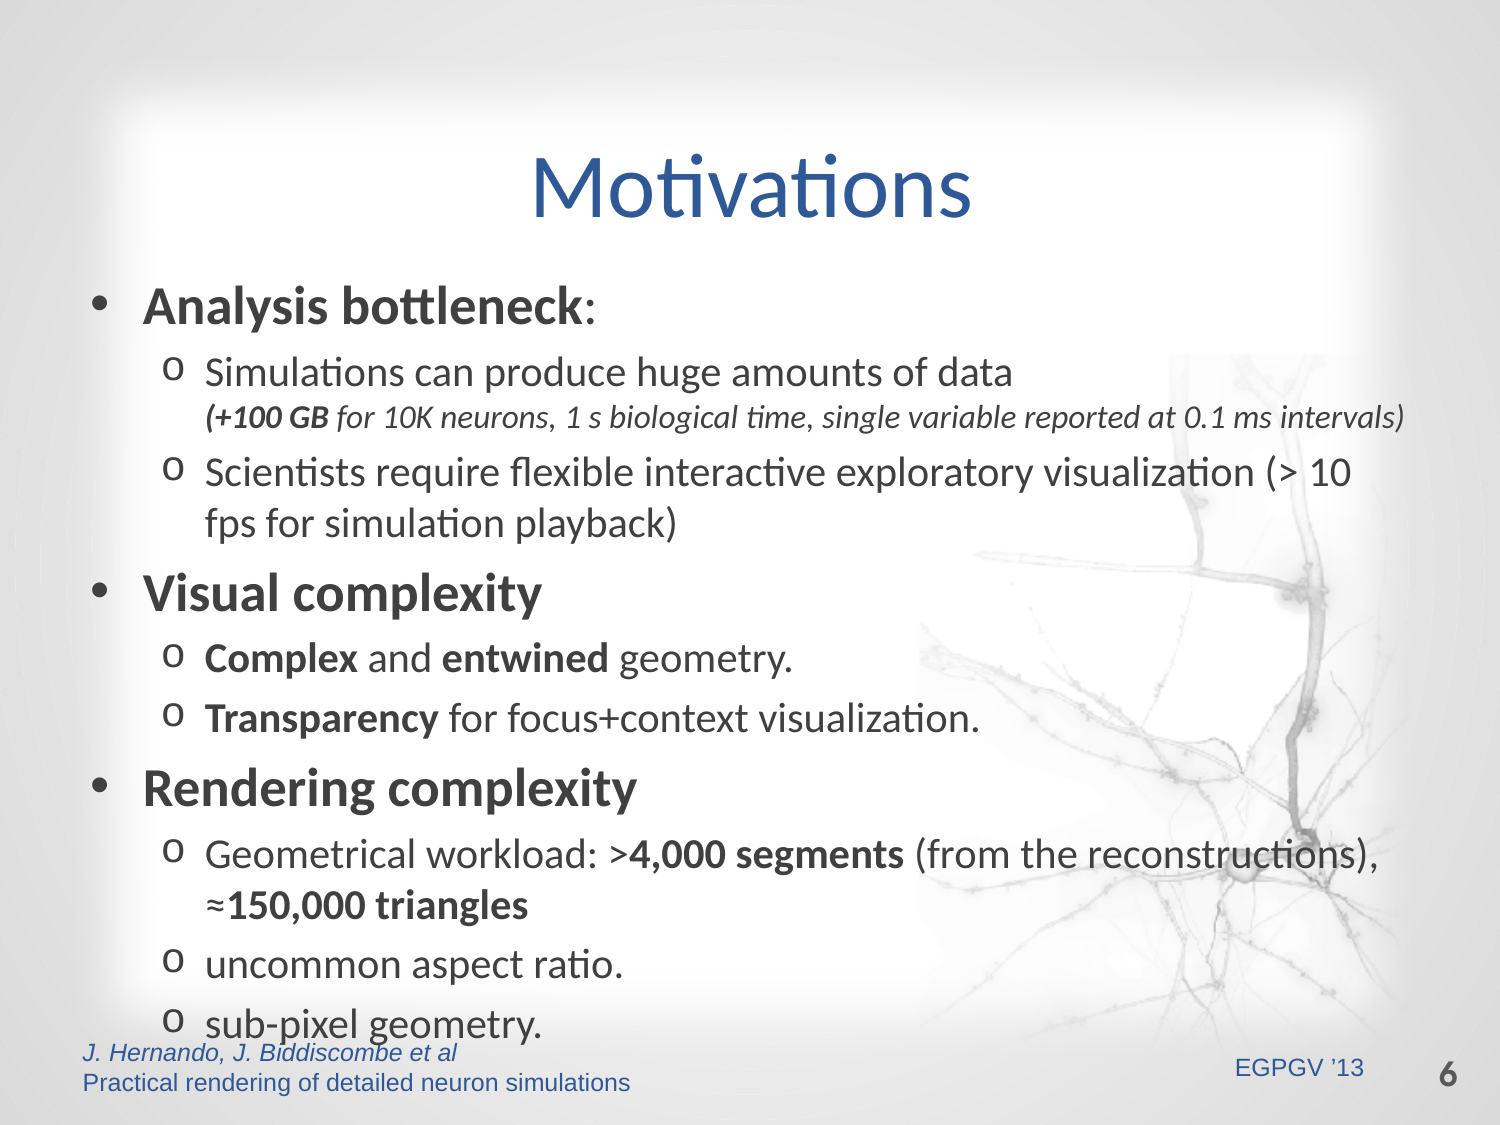

# Motivations
Analysis bottleneck:
Simulations can produce huge amounts of data
(+100 GB for 10K neurons, 1 s biological time, single variable reported at 0.1 ms intervals)
Scientists require flexible interactive exploratory visualization (> 10 fps for simulation playback)
Visual complexity
Complex and entwined geometry.
Transparency for focus+context visualization.
Rendering complexity
Geometrical workload: >4,000 segments (from the reconstructions), ≈150,000 triangles
uncommon aspect ratio.
sub-pixel geometry.
6